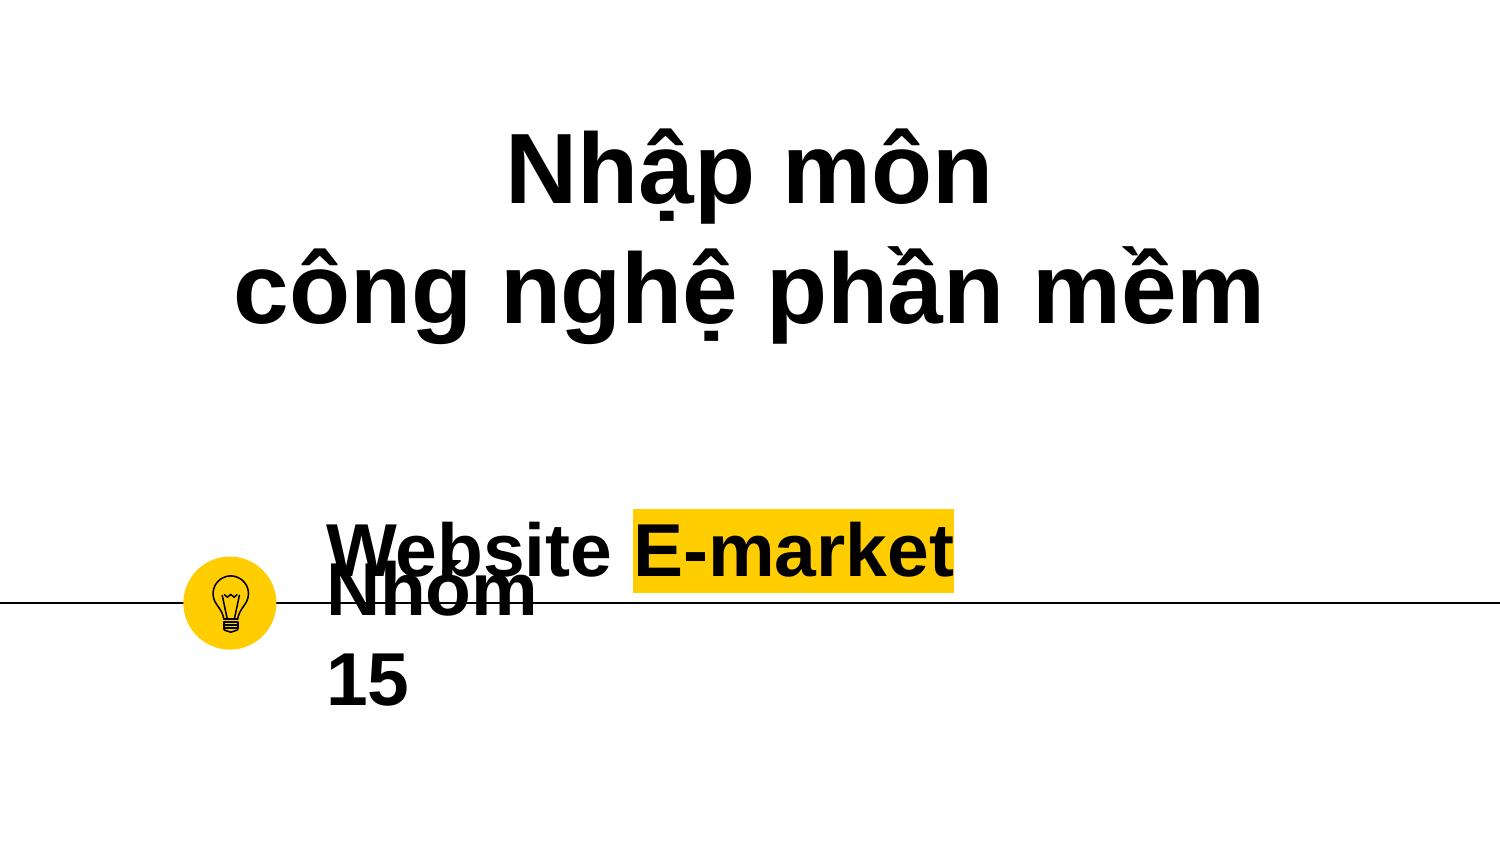

Nhập môn
công nghệ phần mềm
# Website E-market

Nhóm 15